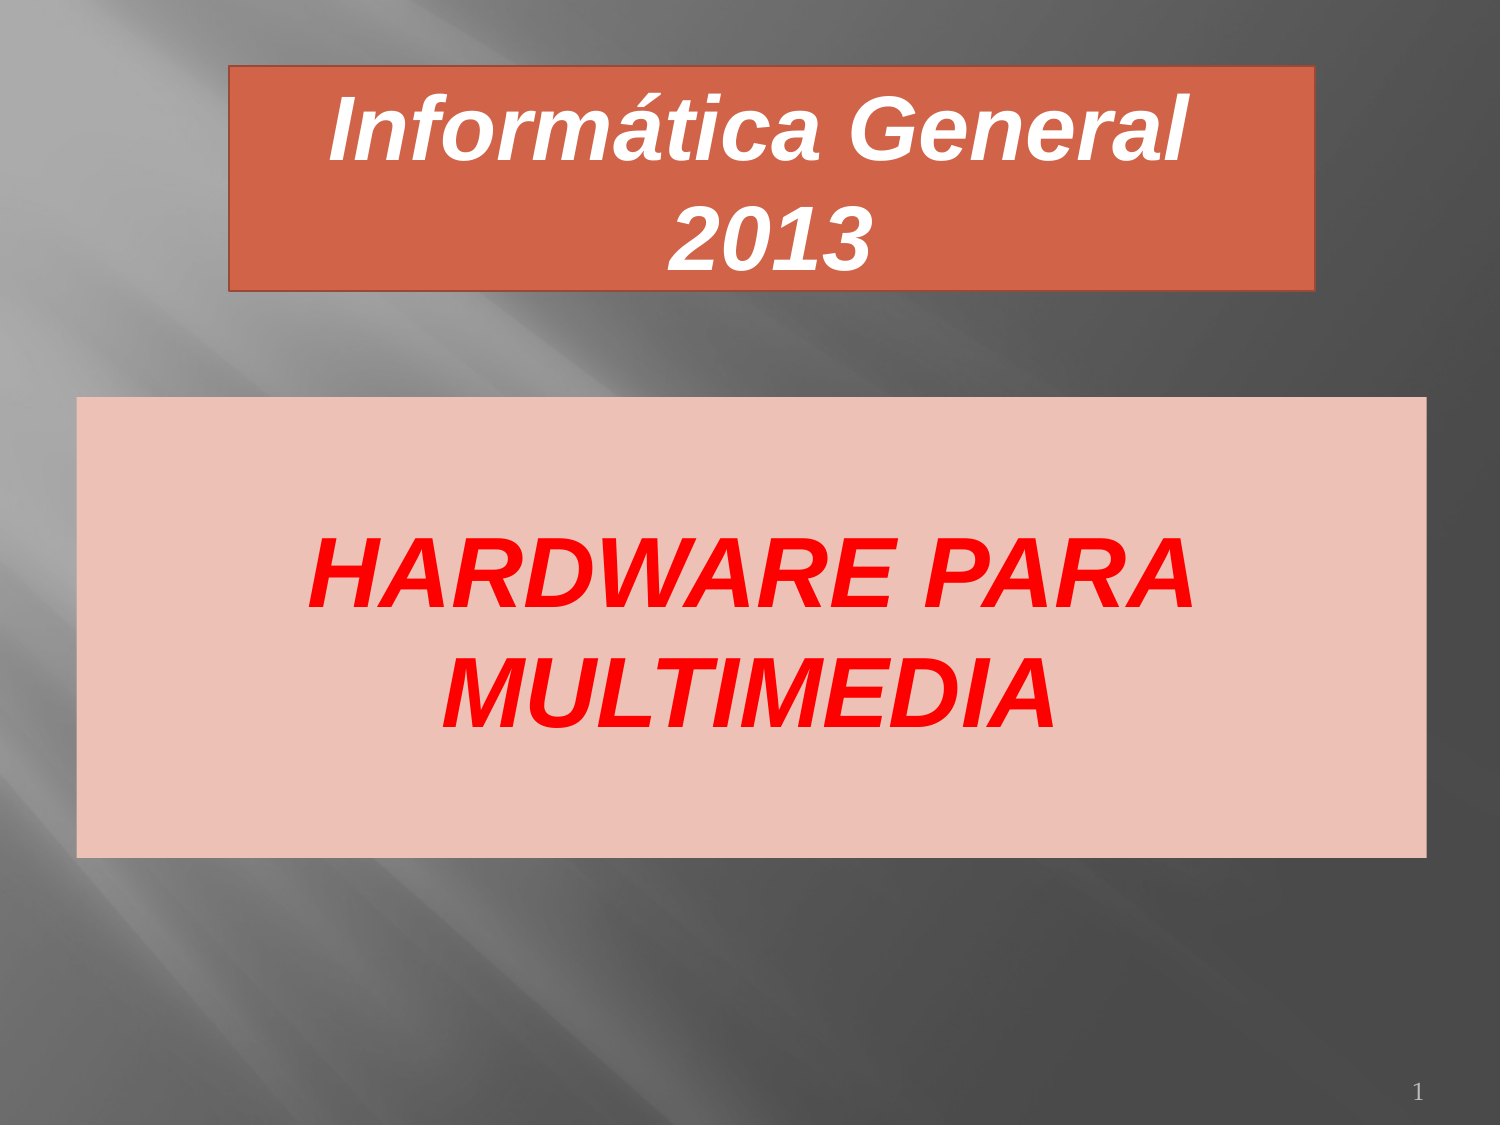

Informática General
2013
# HARDWARE PARA MULTIMEDIA
1